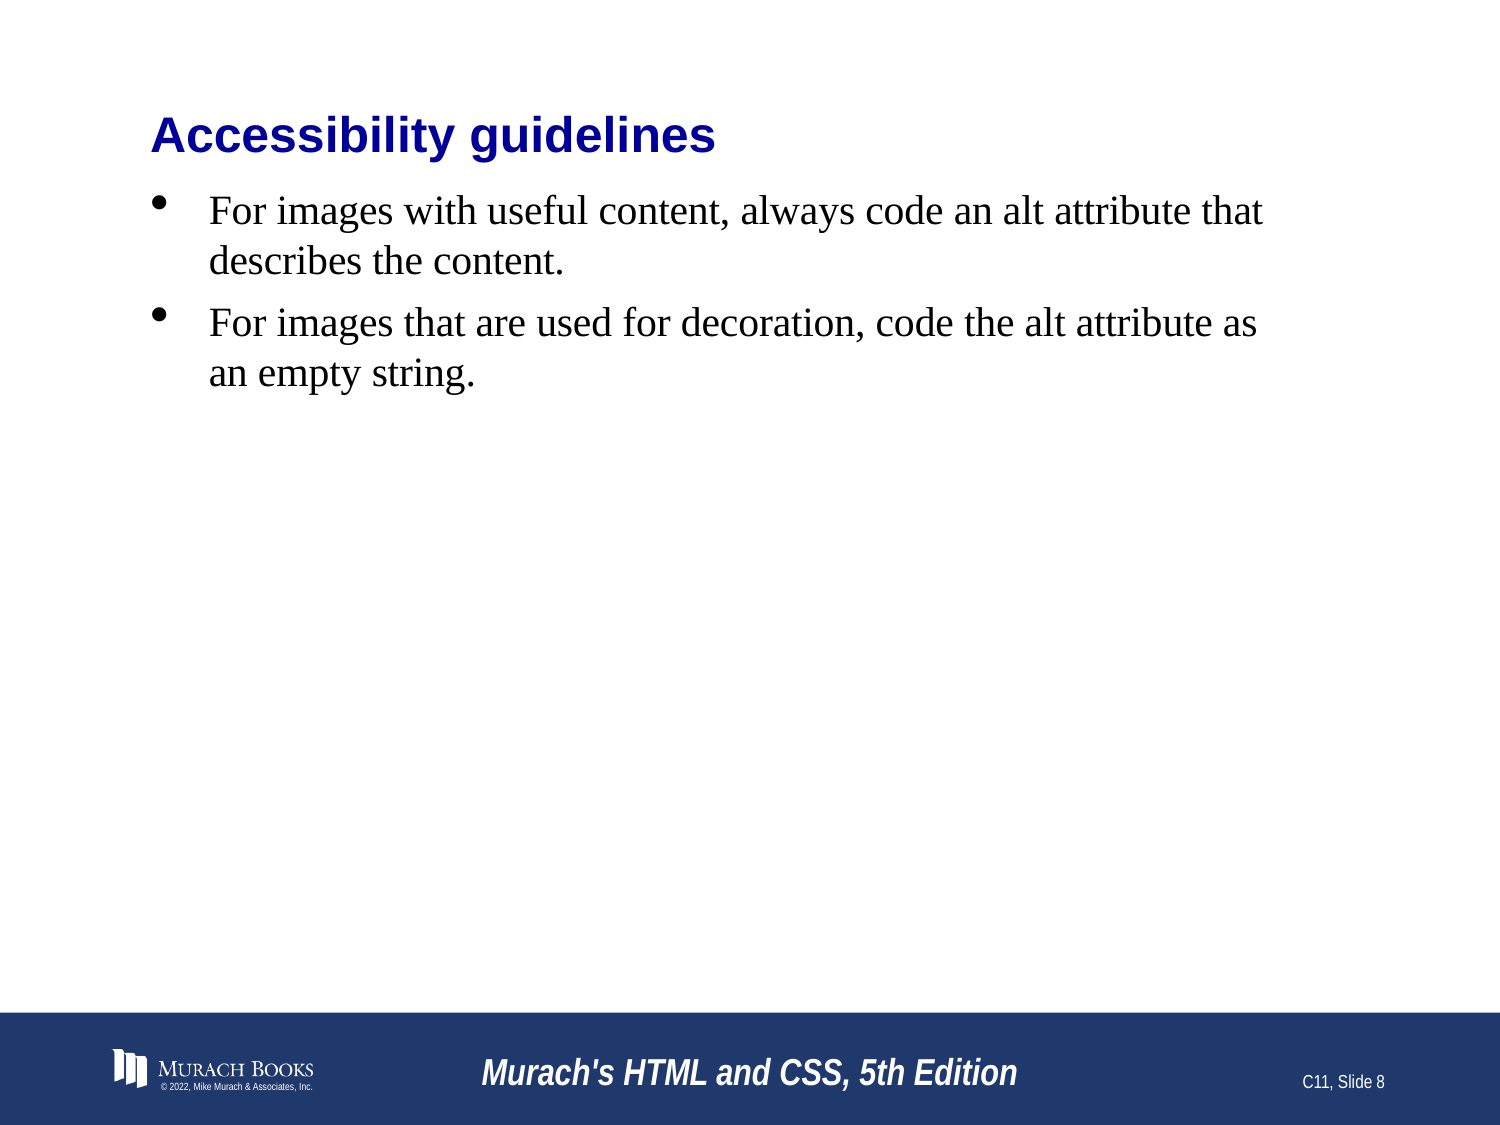

# Accessibility guidelines
For images with useful content, always code an alt attribute that describes the content.
For images that are used for decoration, code the alt attribute as an empty string.

© 2022, Mike Murach & Associates, Inc.
Murach's HTML and CSS, 5th Edition

C11, Slide 8